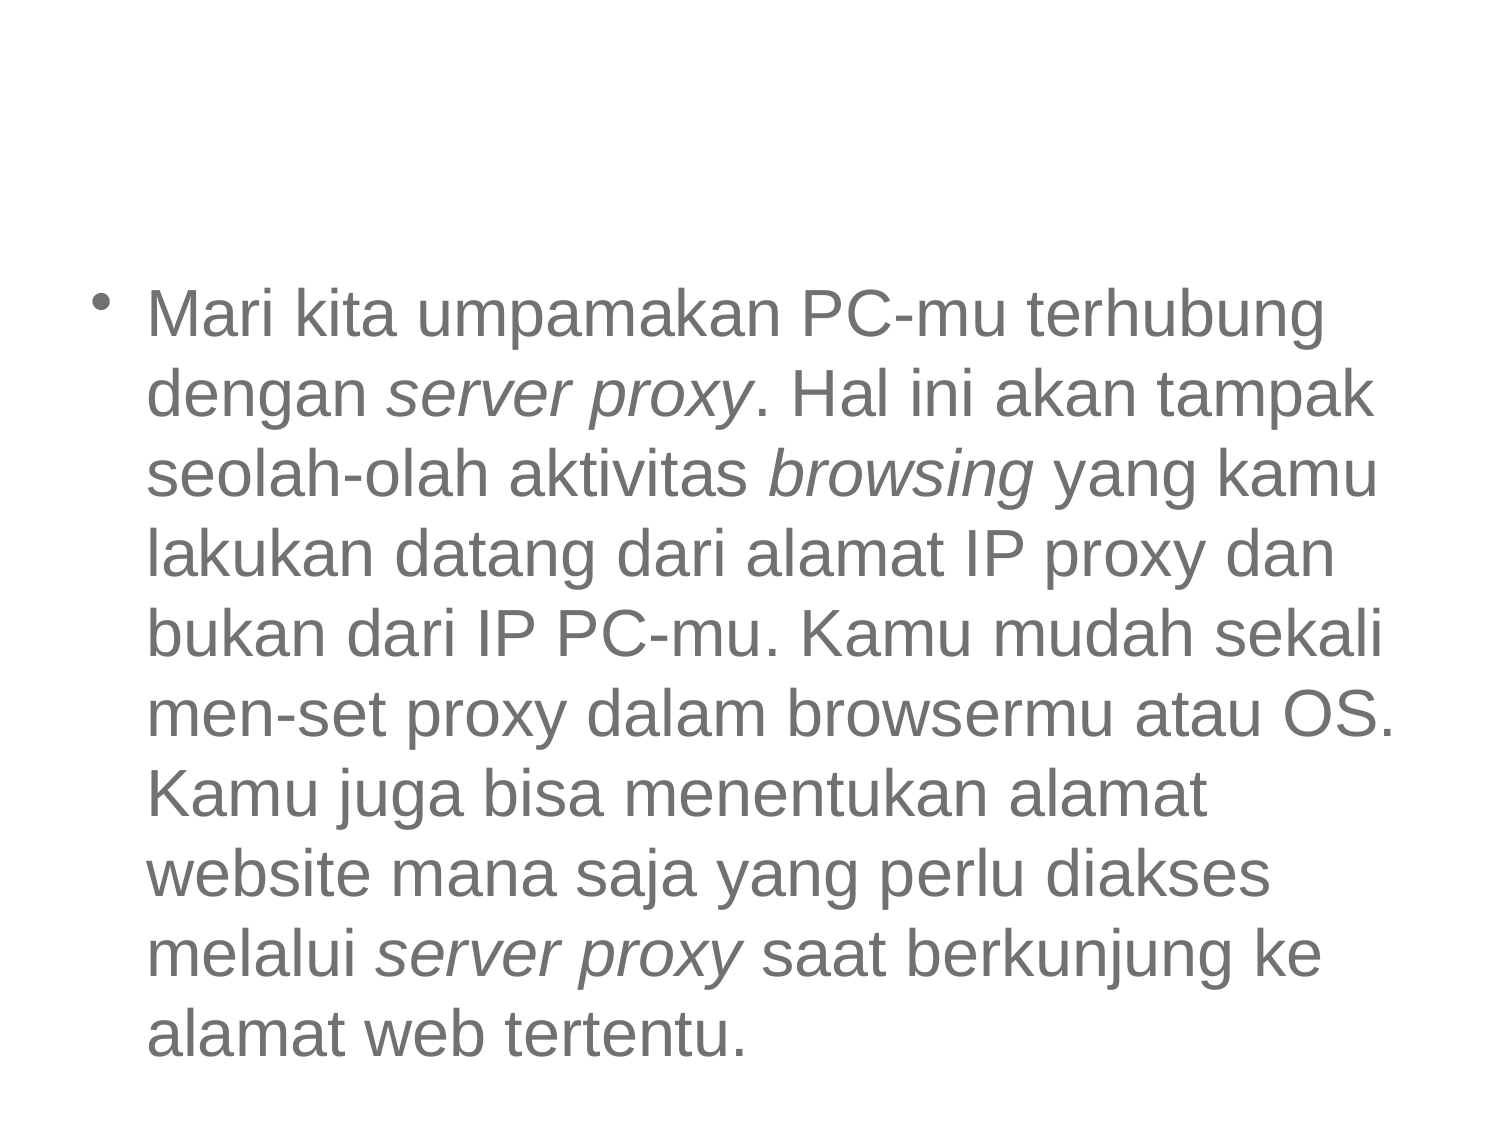

#
Mari kita umpamakan PC-mu terhubung dengan server proxy. Hal ini akan tampak seolah-olah aktivitas browsing yang kamu lakukan datang dari alamat IP proxy dan bukan dari IP PC-mu. Kamu mudah sekali men-set proxy dalam browsermu atau OS. Kamu juga bisa menentukan alamat website mana saja yang perlu diakses melalui server proxy saat berkunjung ke alamat web tertentu.